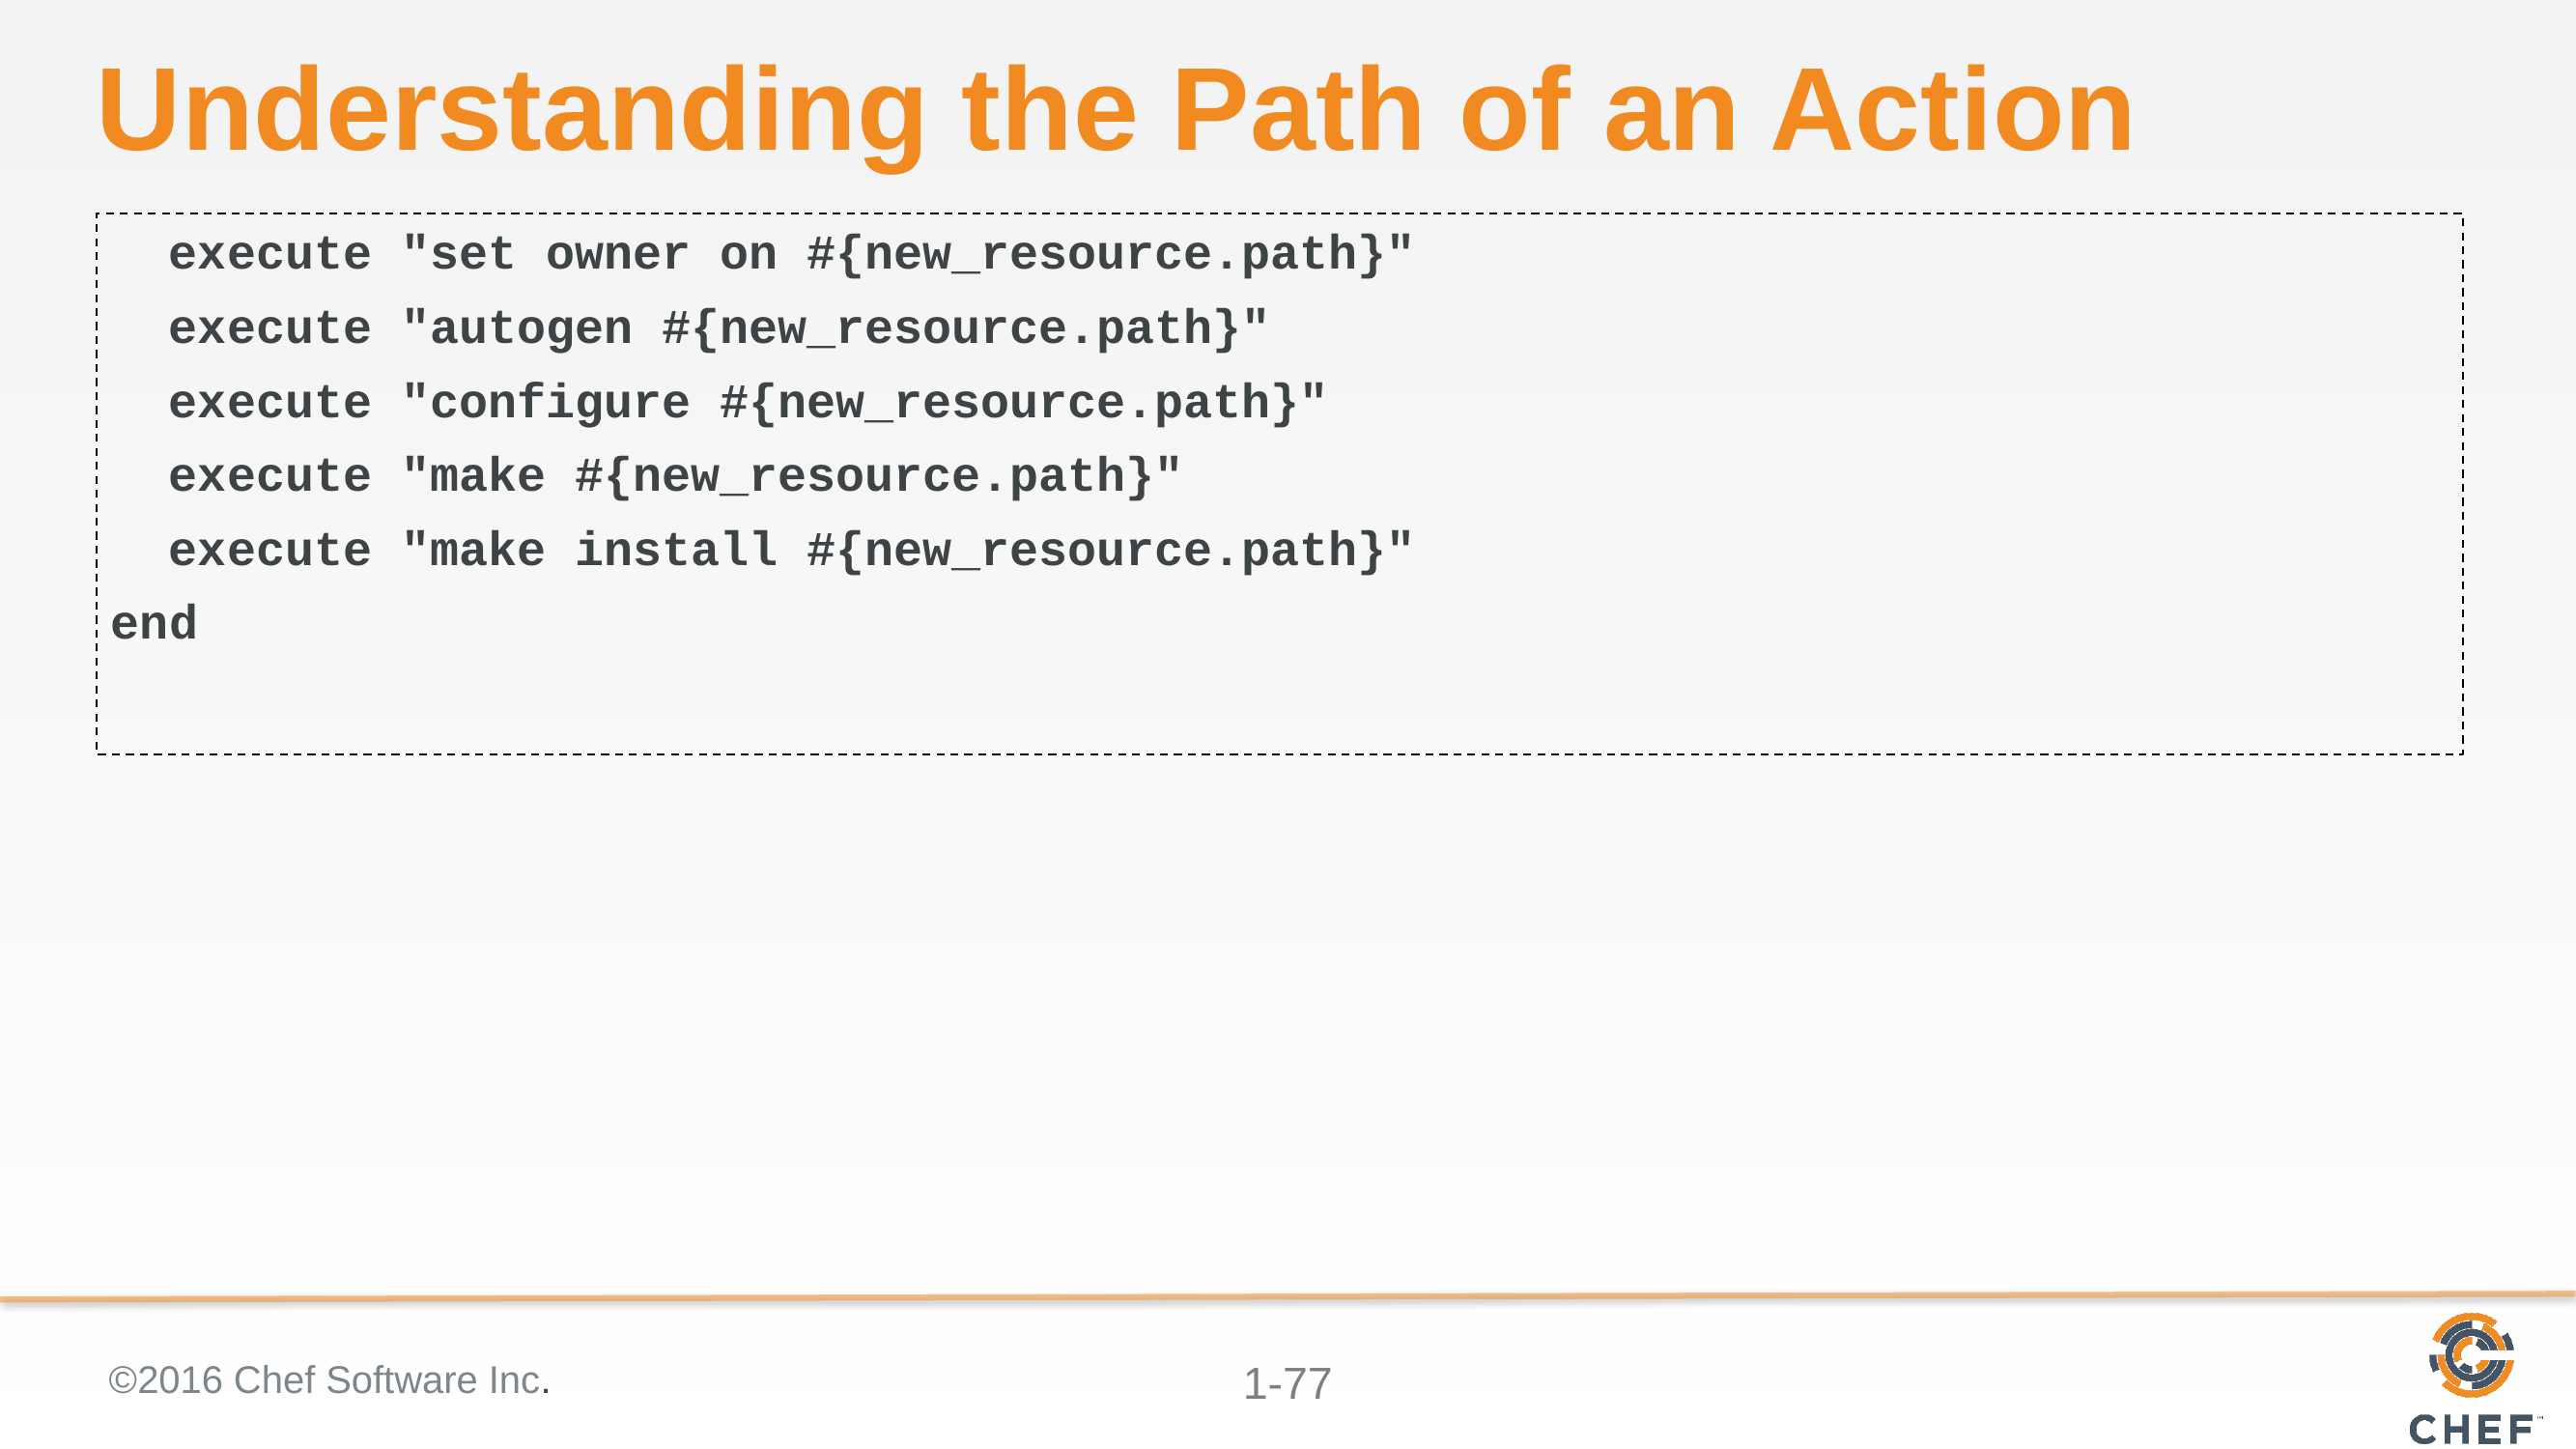

# Understanding the Path of an Action
  execute "set owner on #{new_resource.path}"
  execute "autogen #{new_resource.path}"
  execute "configure #{new_resource.path}"
  execute "make #{new_resource.path}"
  execute "make install #{new_resource.path}"
end